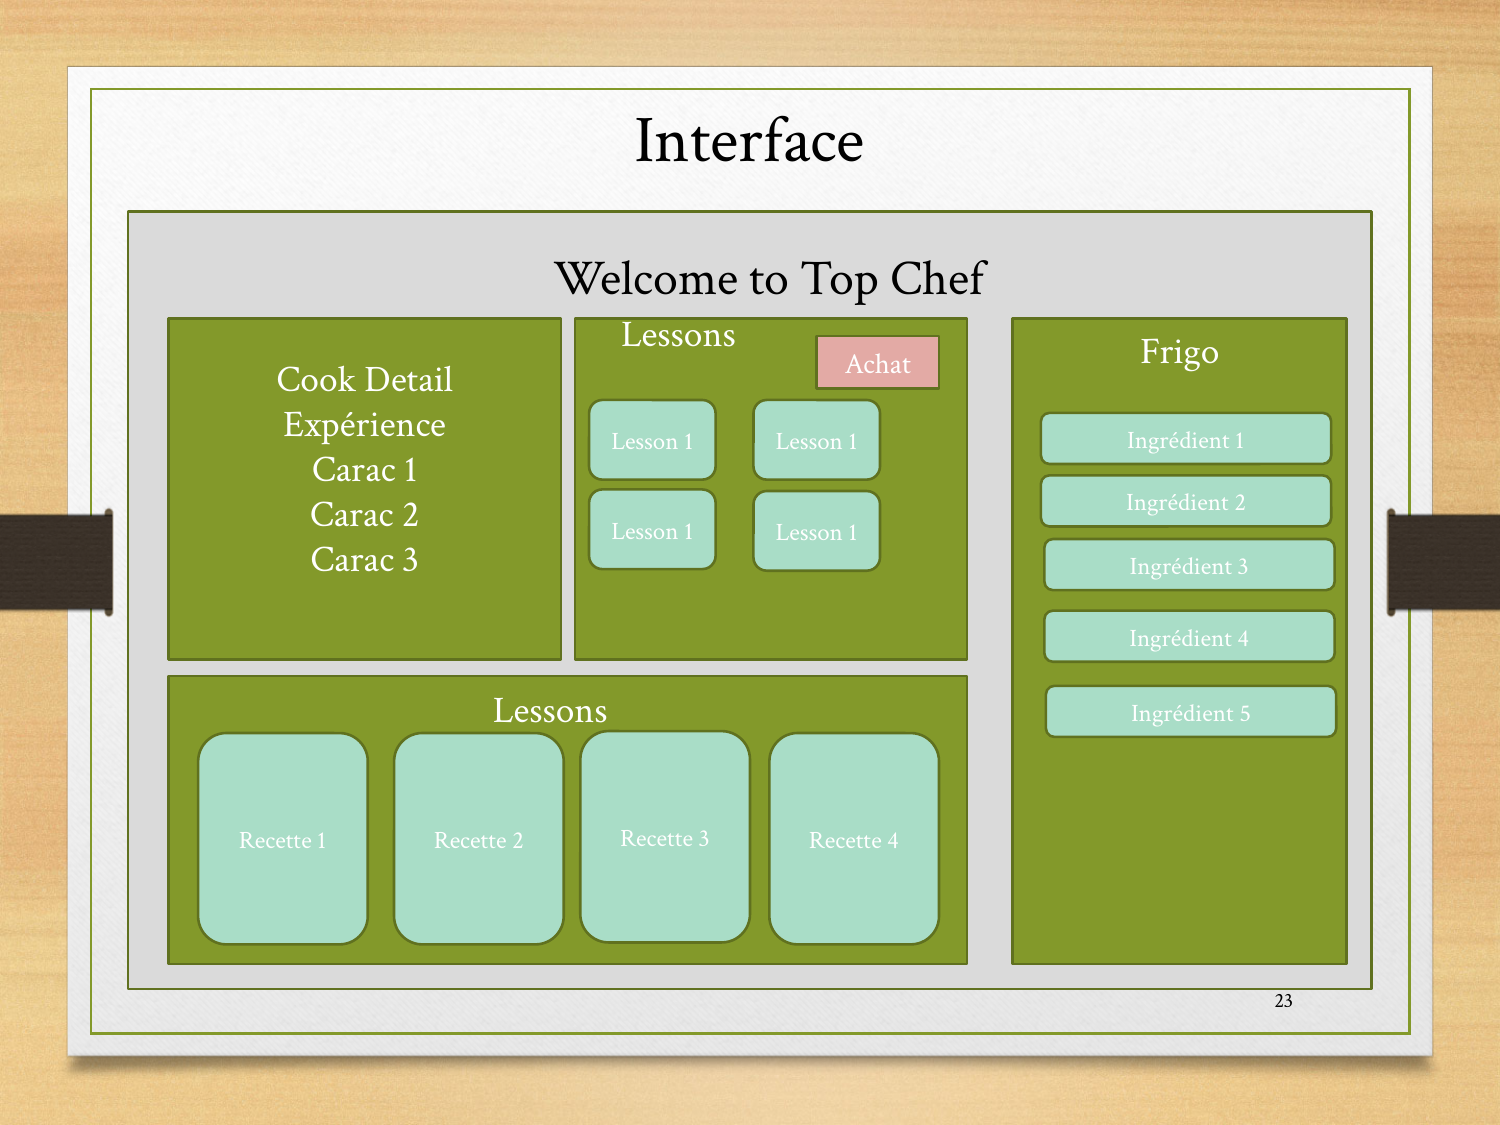

Interface

Welcome to Top Chef
Cook Detail
Expérience
Carac 1
Carac 2
Carac 3

Lessons

Frigo

Achat
Lesson 1
Lesson 1
Ingrédient 1
Ingrédient 2
Lesson 1
Lesson 1
Ingrédient 3
Ingrédient 4
Lessons

Ingrédient 5
Recette 3
Recette 1
Recette 2
Recette 4
23